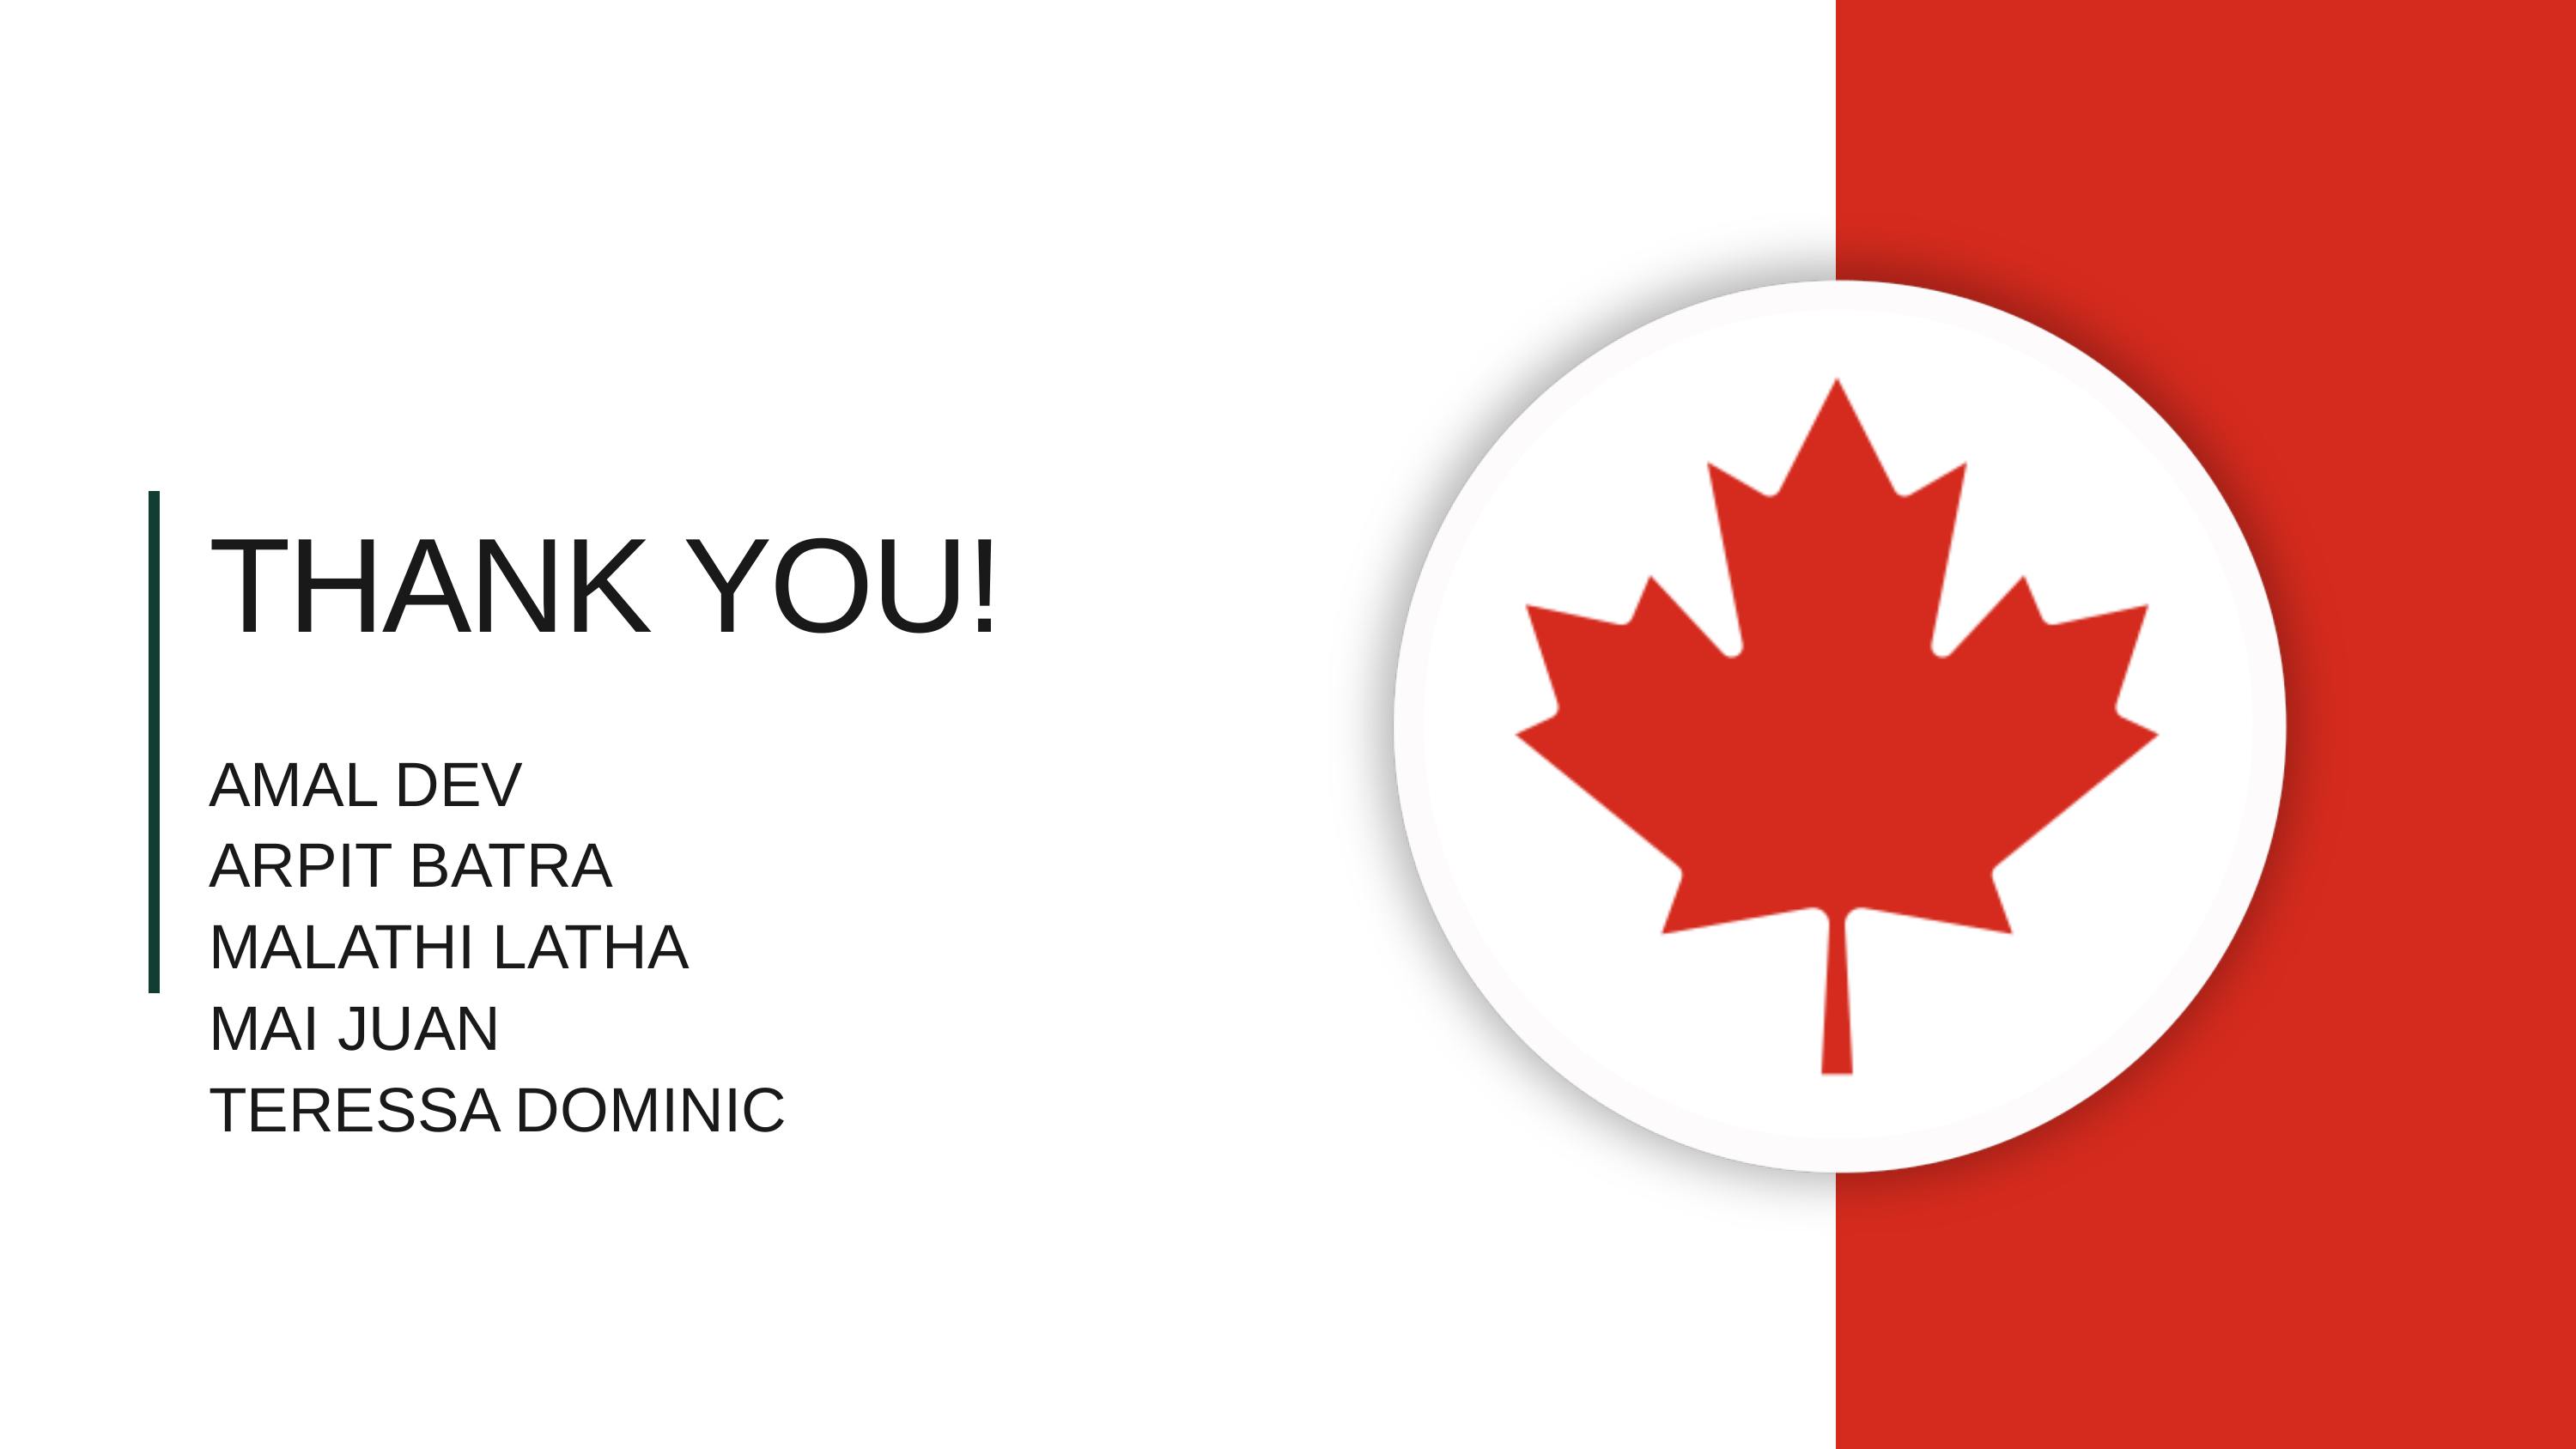

THANK YOU!

AMAL DEV
ARPIT BATRA
MALATHI LATHA
MAI JUAN
TERESSA DOMINIC